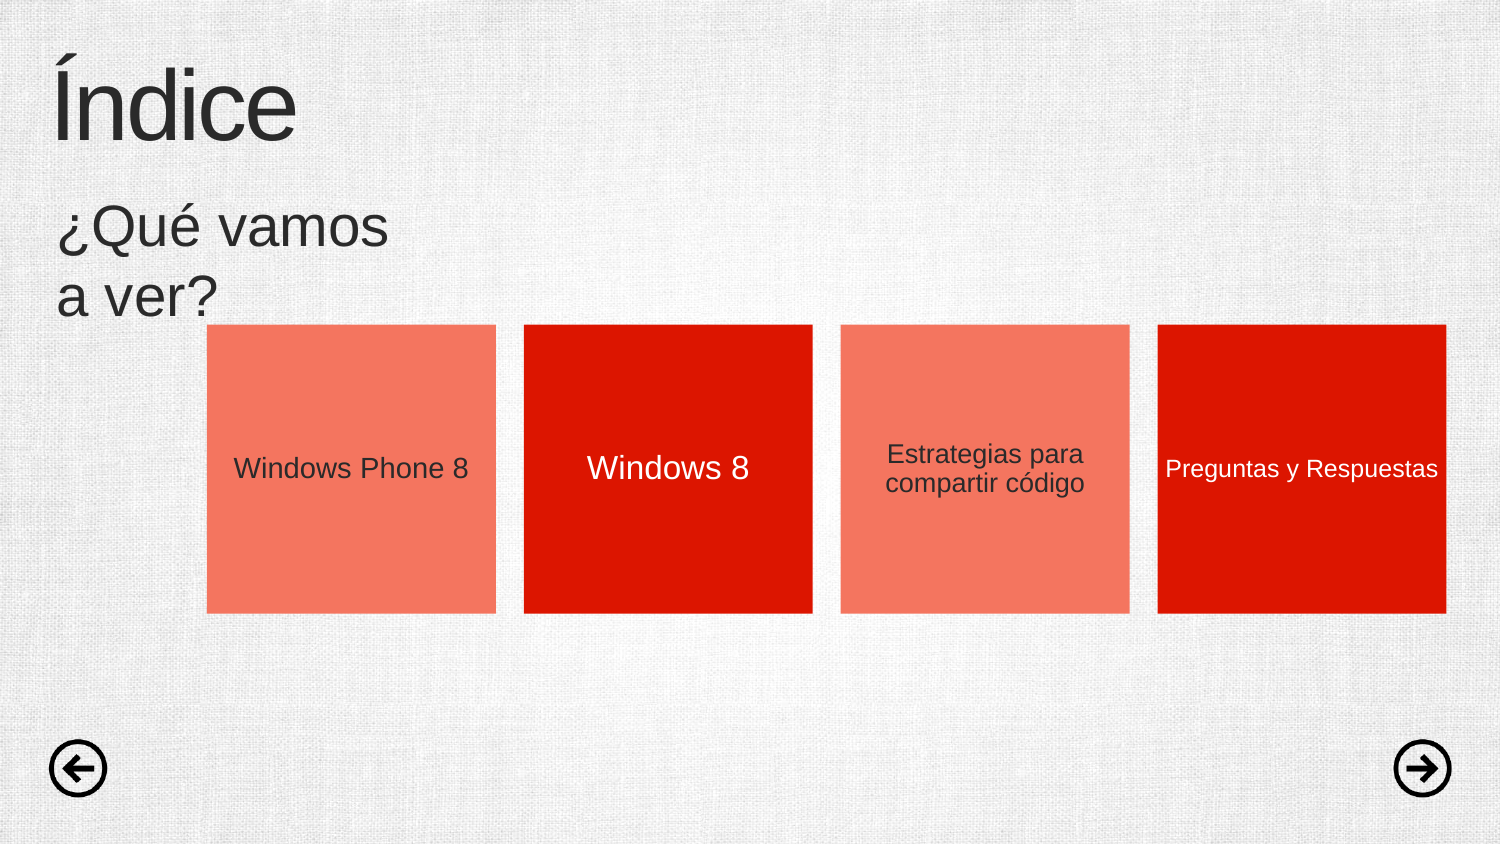

# Índice
¿Qué vamos a ver?
Windows Phone 8
Windows 8
Estrategias para compartir código
Preguntas y Respuestas